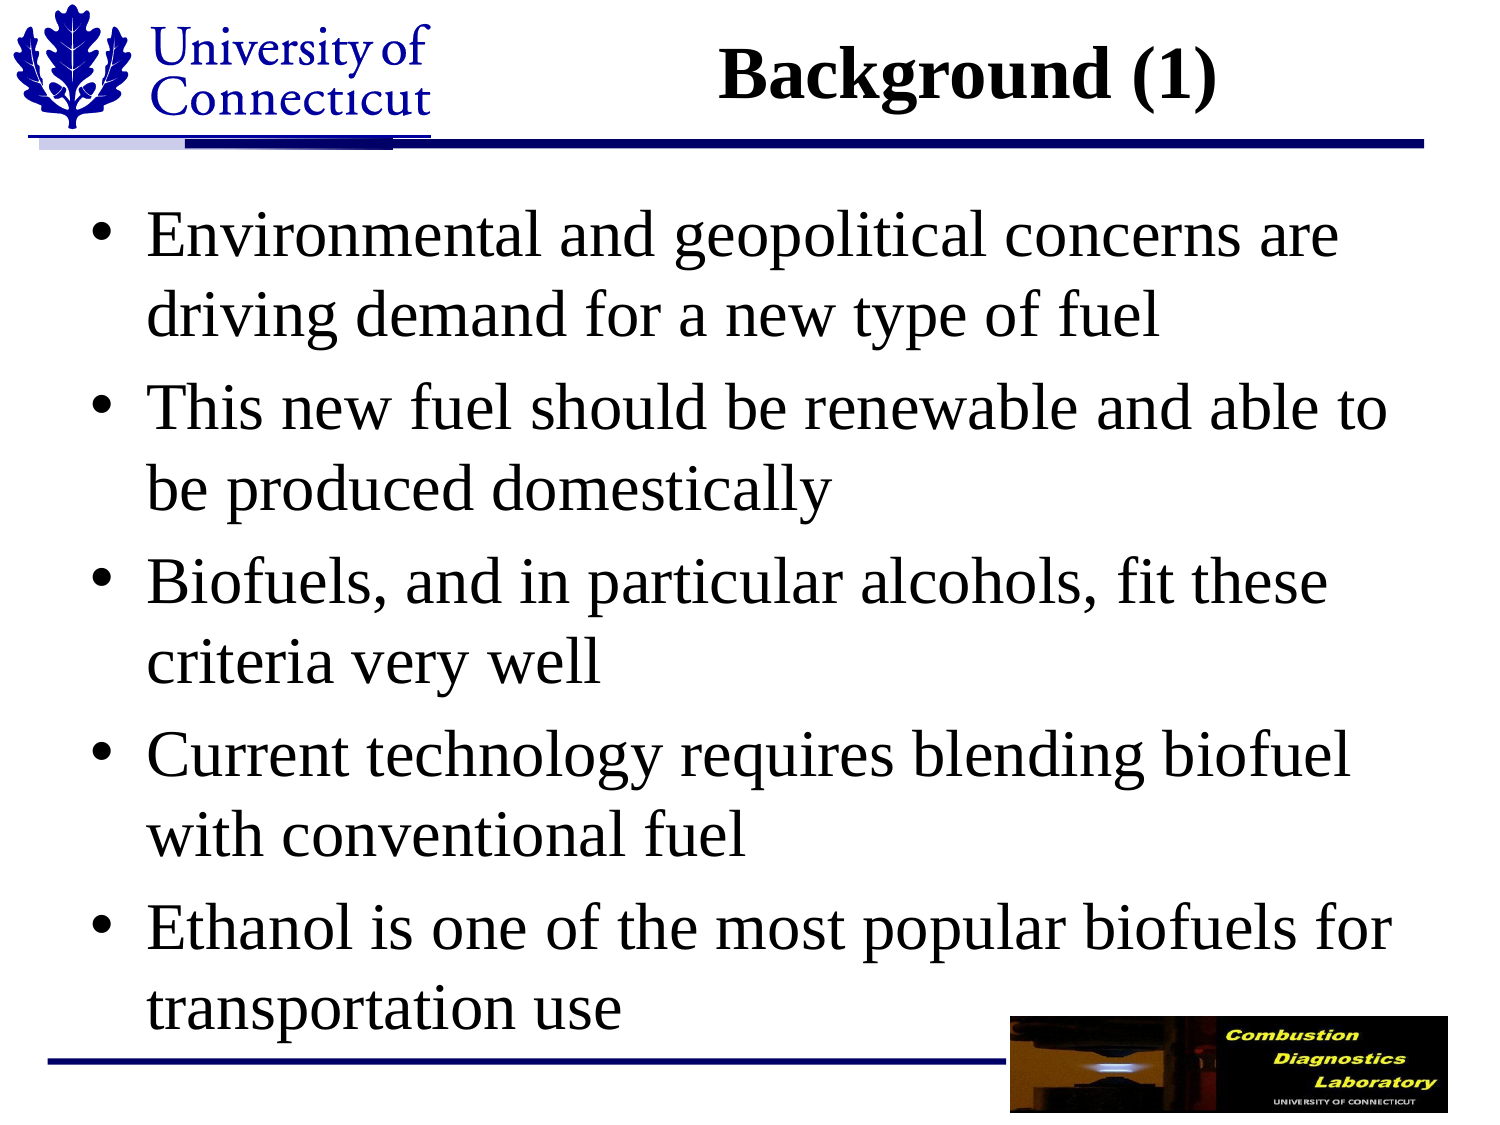

# Background (1)
Environmental and geopolitical concerns are driving demand for a new type of fuel
This new fuel should be renewable and able to be produced domestically
Biofuels, and in particular alcohols, fit these criteria very well
Current technology requires blending biofuel with conventional fuel
Ethanol is one of the most popular biofuels for transportation use